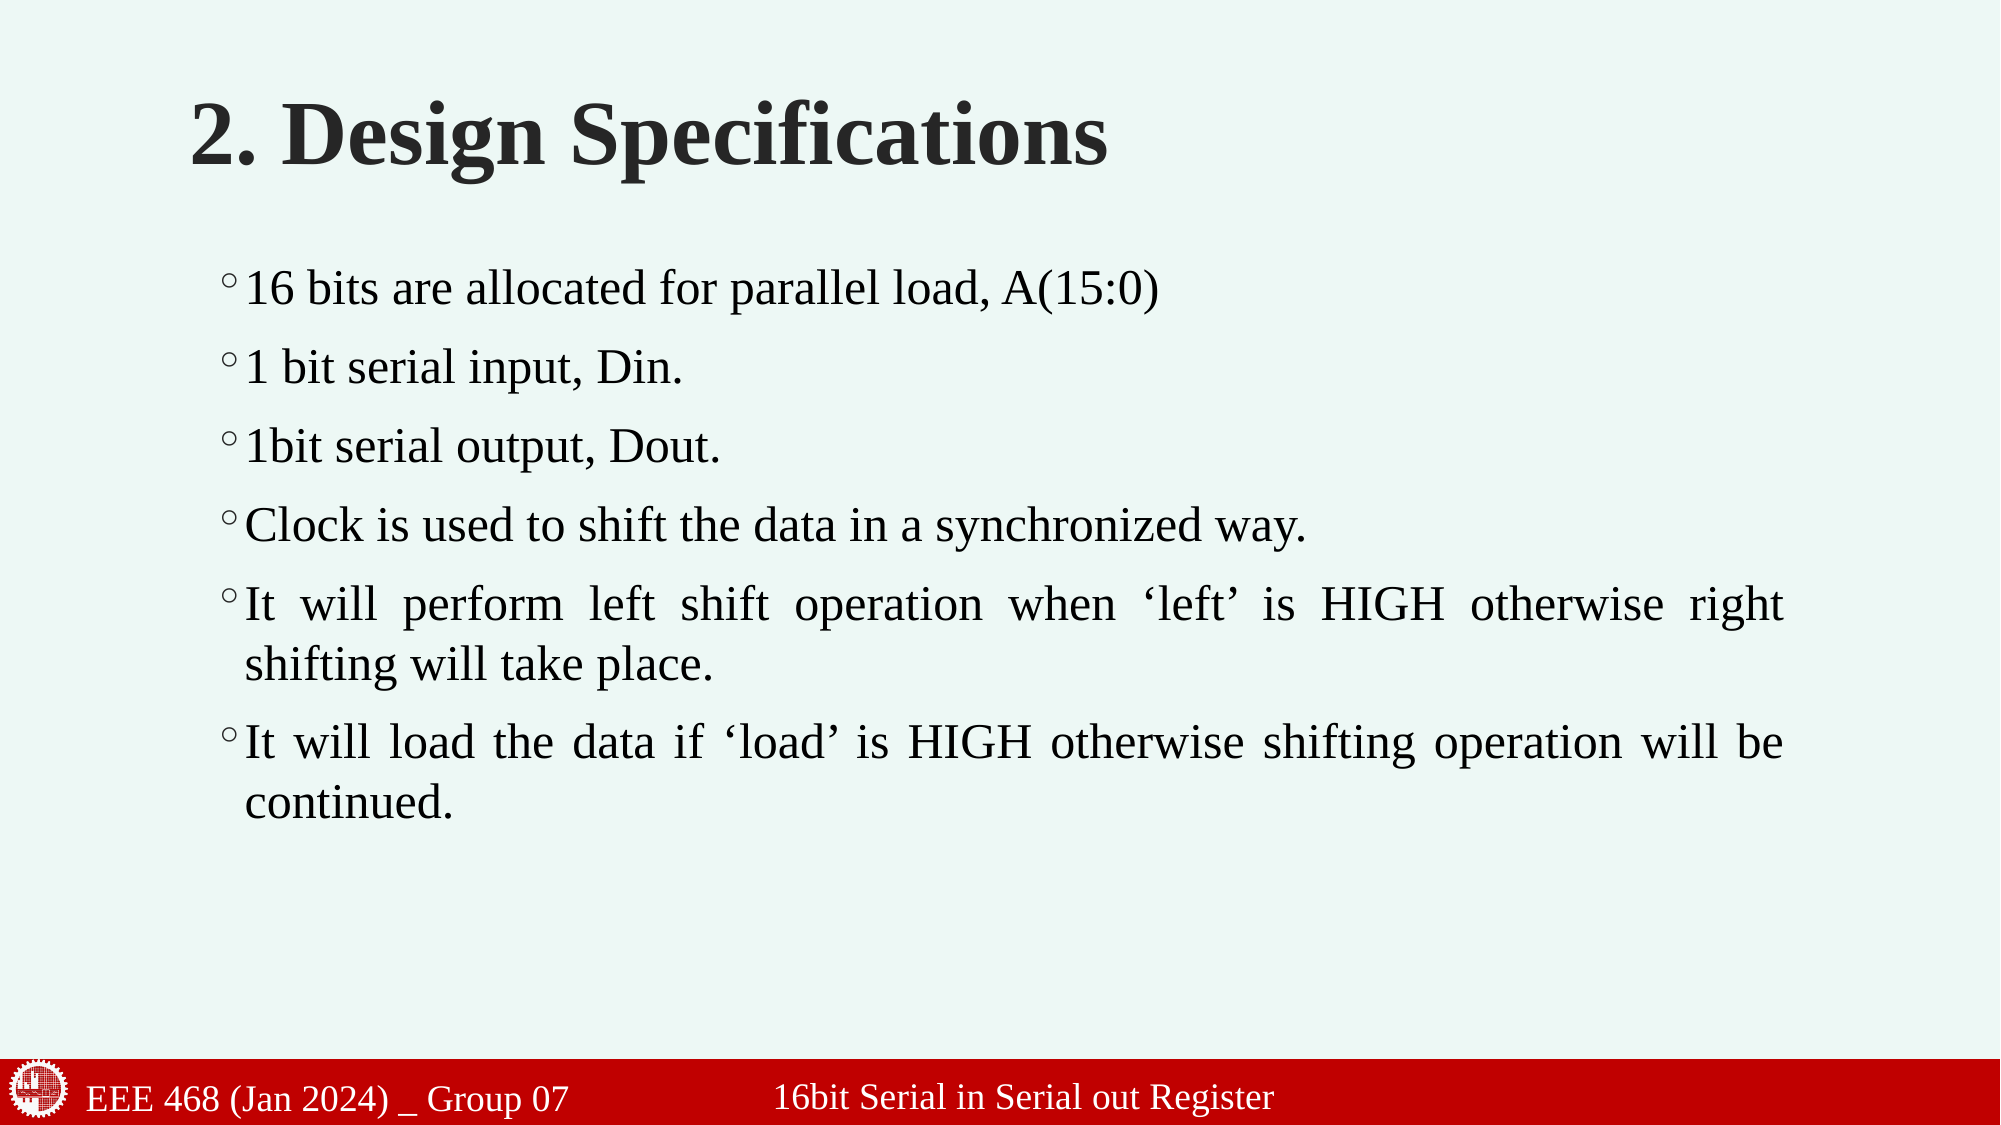

# 2. Design Specifications
16 bits are allocated for parallel load, A(15:0)
1 bit serial input, Din.
1bit serial output, Dout.
Clock is used to shift the data in a synchronized way.
It will perform left shift operation when ‘left’ is HIGH otherwise right shifting will take place.
It will load the data if ‘load’ is HIGH otherwise shifting operation will be continued.

16bit Serial in Serial out Register

EEE 468 (Jan 2024) _ Group 07
4